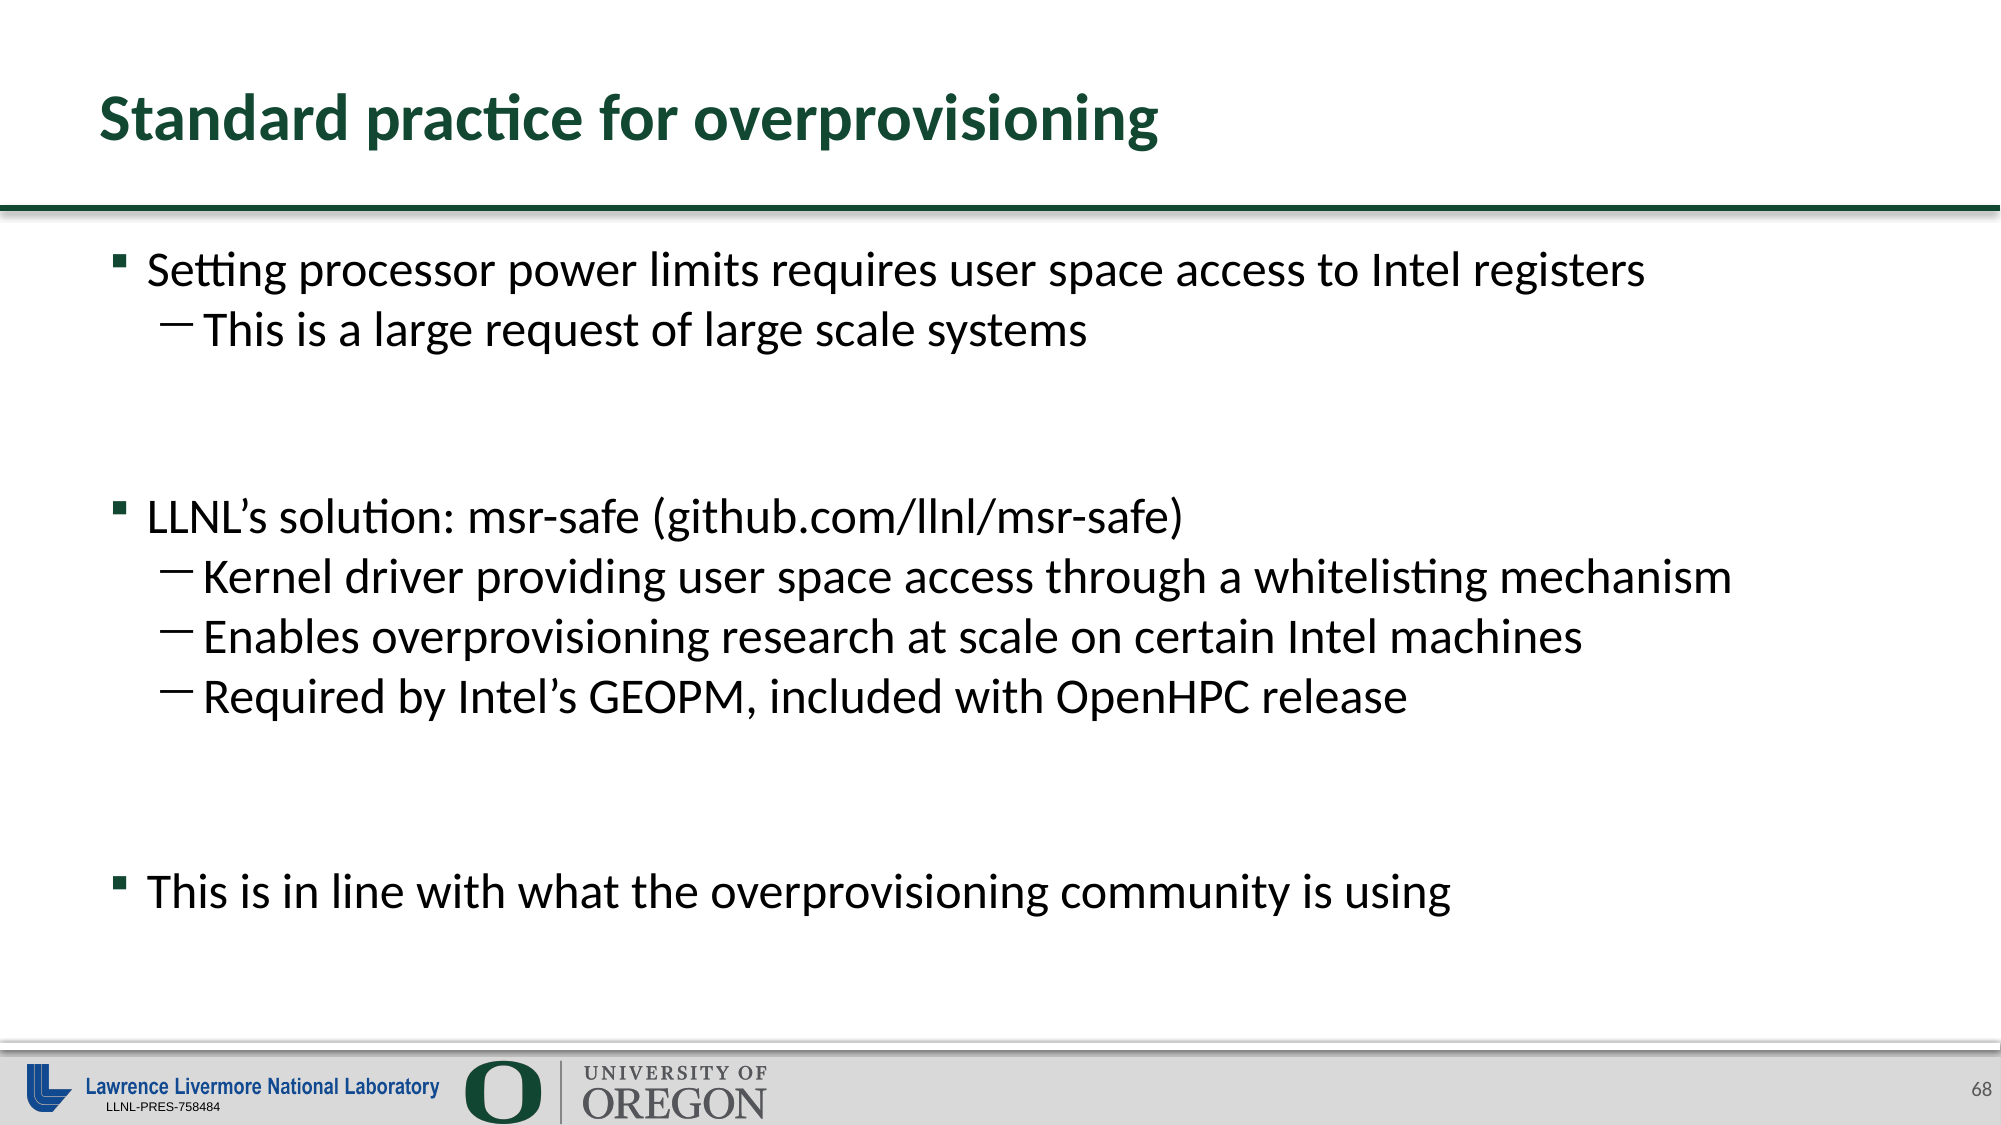

# Standard practice for overprovisioning
Setting processor power limits requires user space access to Intel registers
This is a large request of large scale systems

LLNL’s solution: msr-safe (github.com/llnl/msr-safe)
Kernel driver providing user space access through a whitelisting mechanism
Enables overprovisioning research at scale on certain Intel machines
Required by Intel’s GEOPM, included with OpenHPC release

This is in line with what the overprovisioning community is using